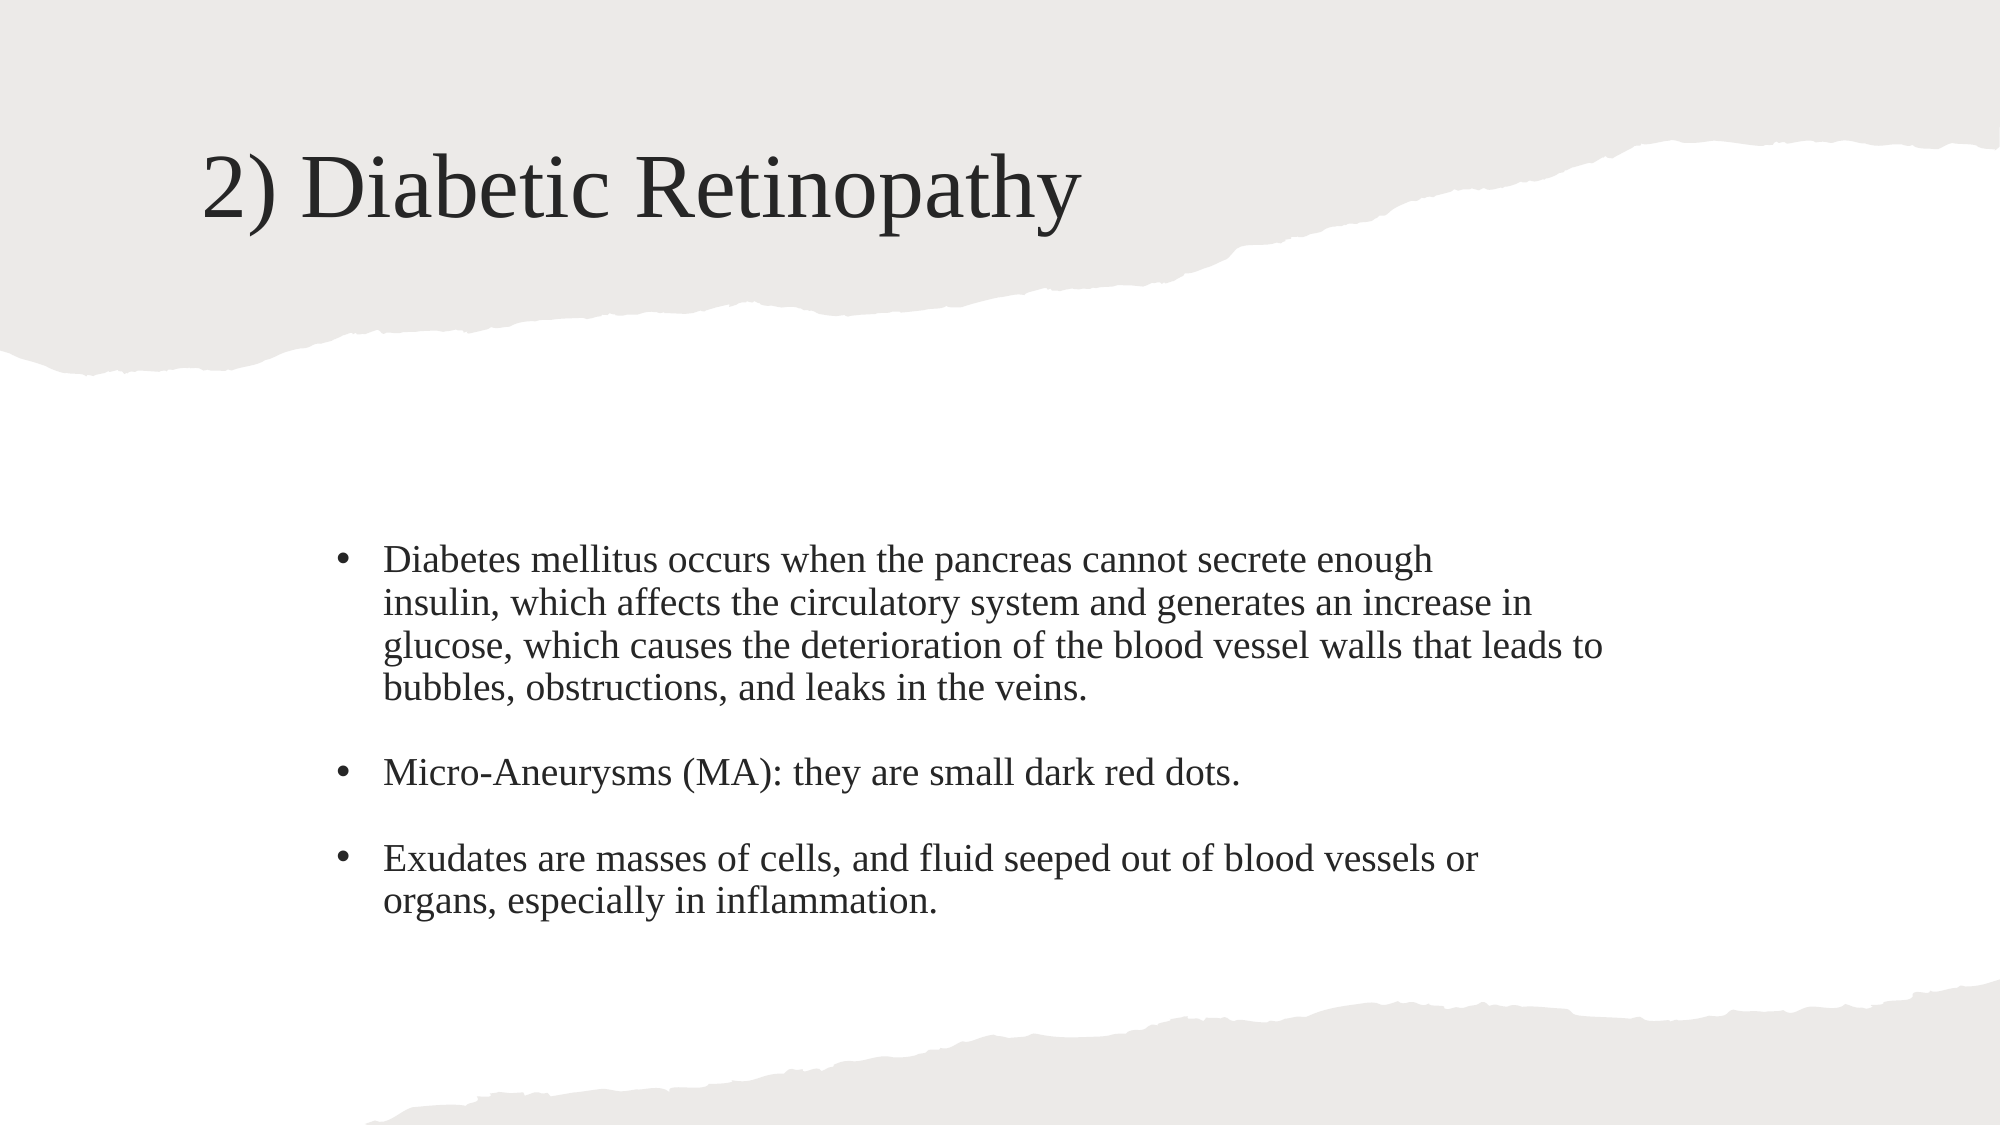

# 2) Diabetic Retinopathy

Diabetes mellitus occurs when the pancreas cannot secrete enough insulin, which affects the circulatory system and generates an increase in glucose, which causes the deterioration of the blood vessel walls that leads to bubbles, obstructions, and leaks in the veins.

Micro-Aneurysms (MA): they are small dark red dots.

Exudates are masses of cells, and fluid seeped out of blood vessels or organs, especially in inflammation.